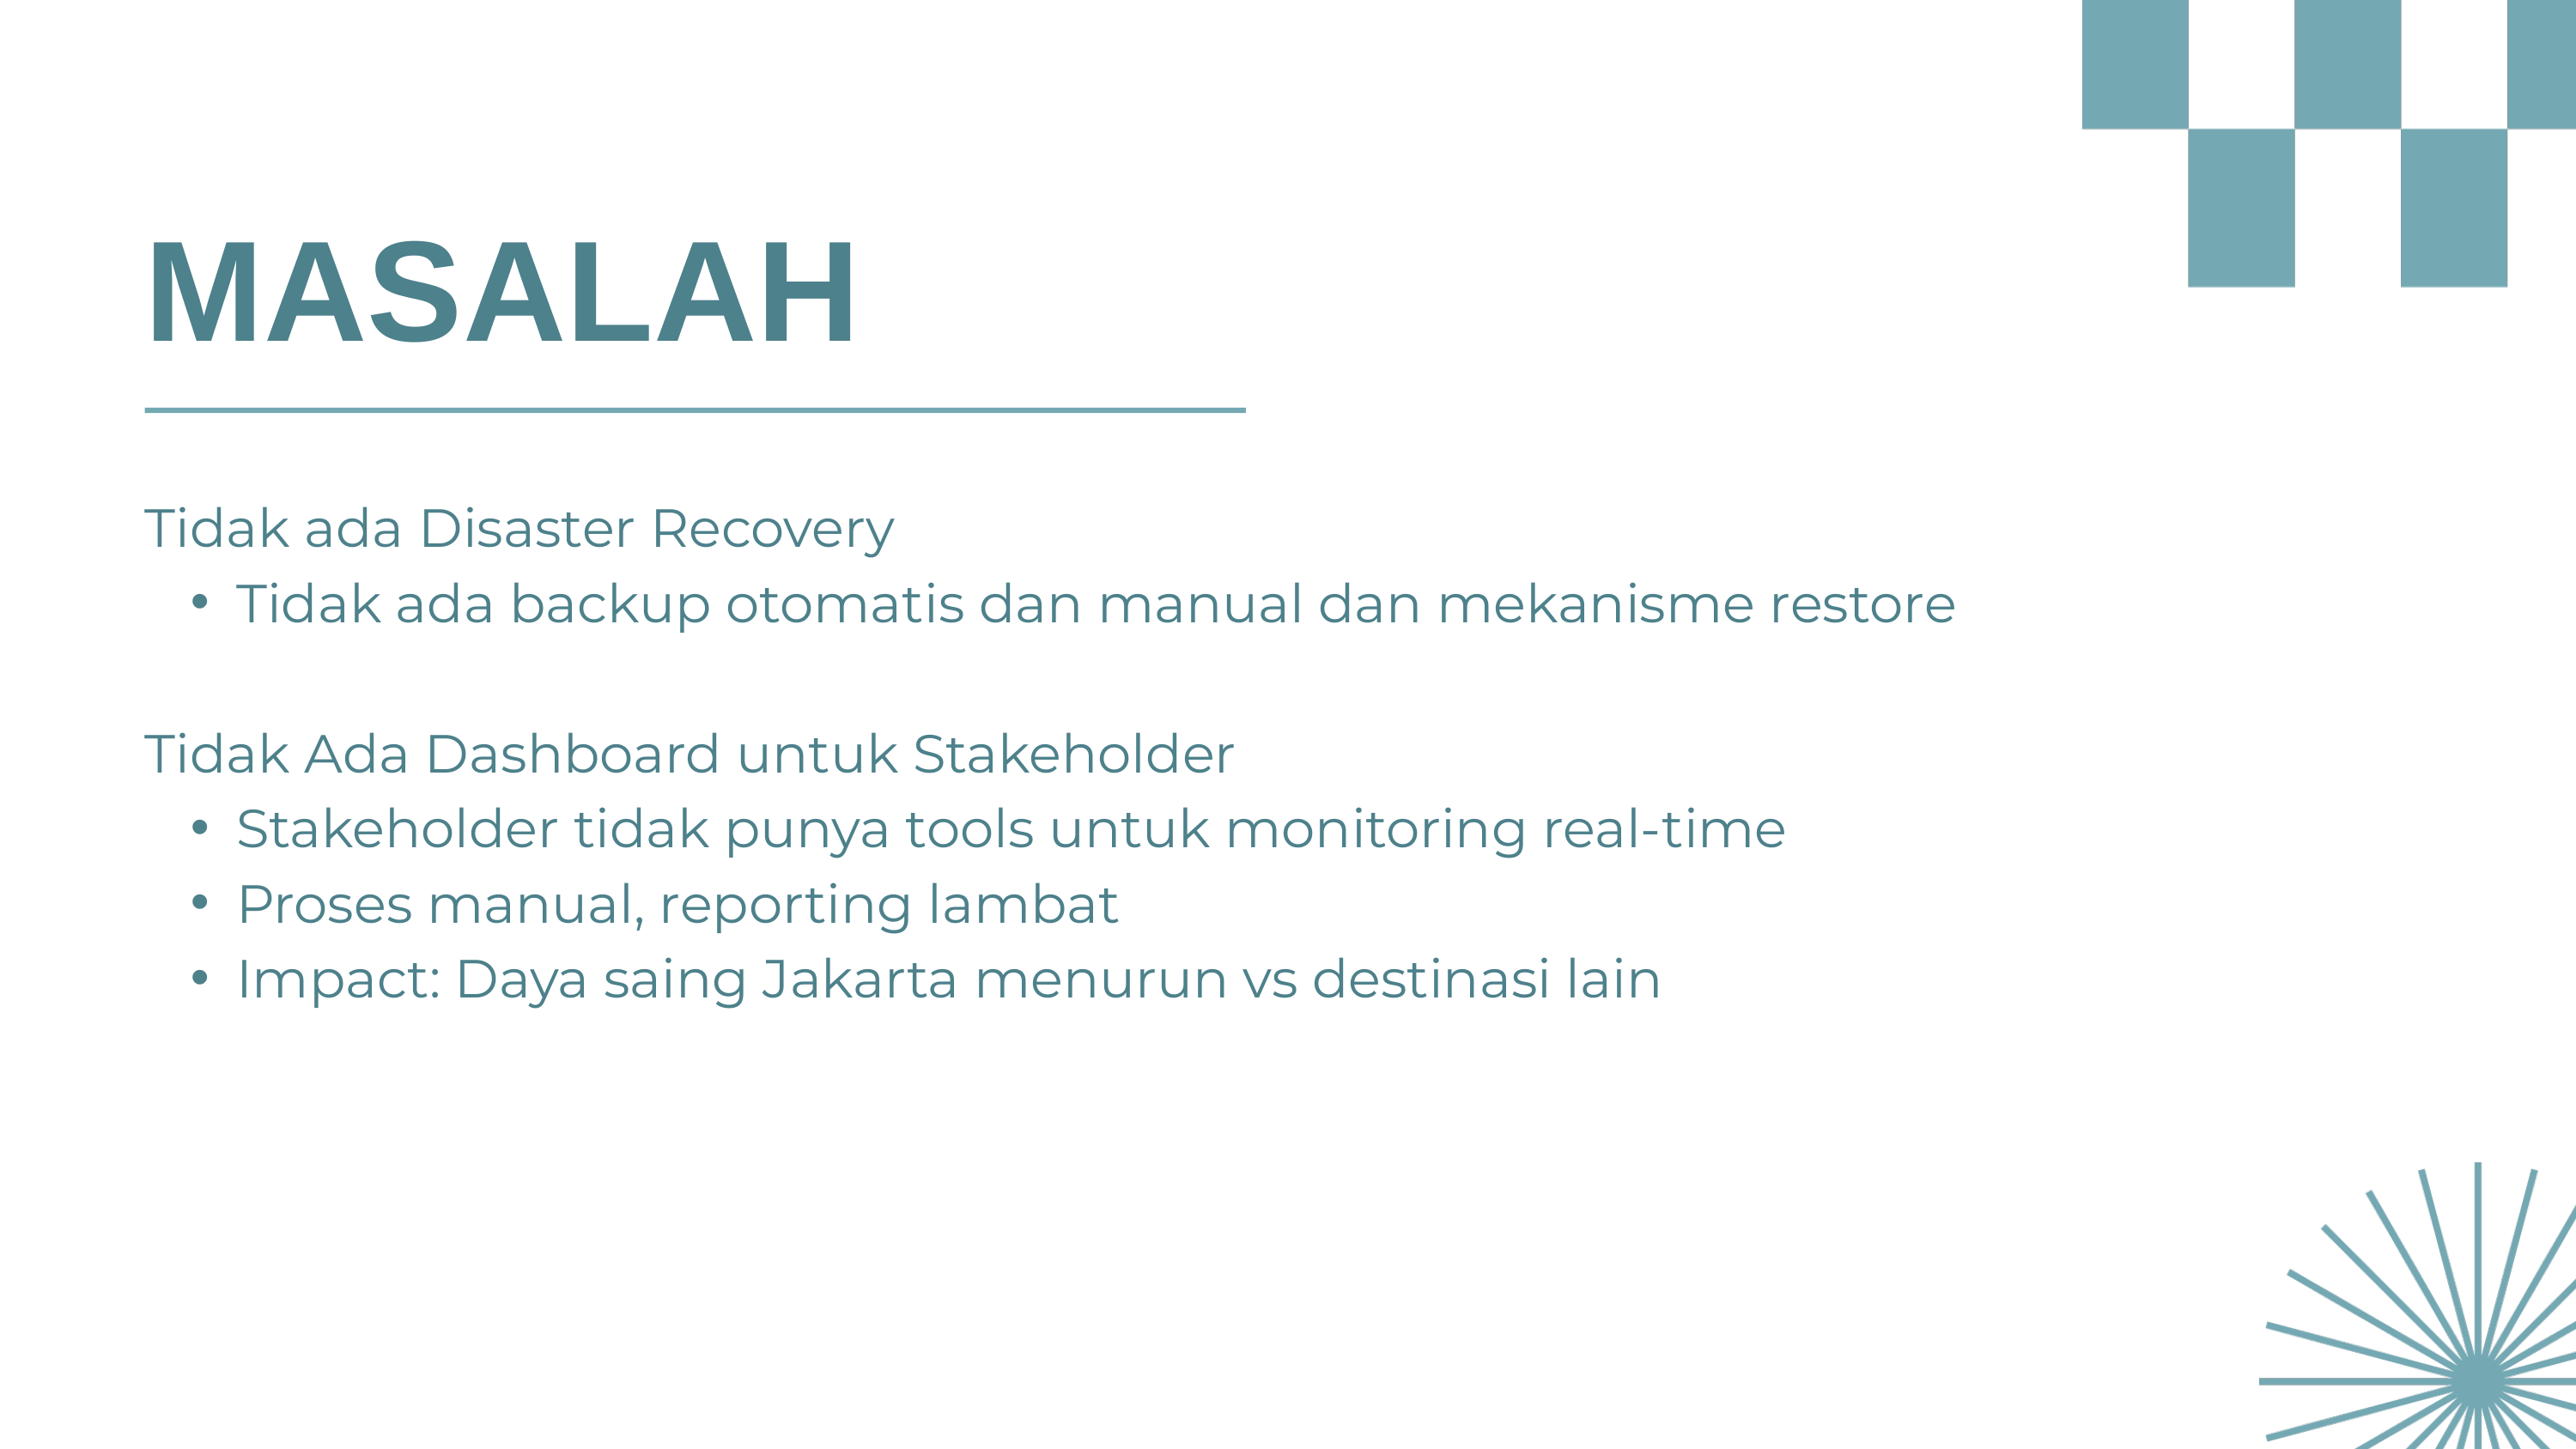

MASALAH

Tidak ada Disaster Recovery
Tidak ada backup otomatis dan manual dan mekanisme restore

Tidak Ada Dashboard untuk Stakeholder
Stakeholder tidak punya tools untuk monitoring real-time
Proses manual, reporting lambat
Impact: Daya saing Jakarta menurun vs destinasi lain